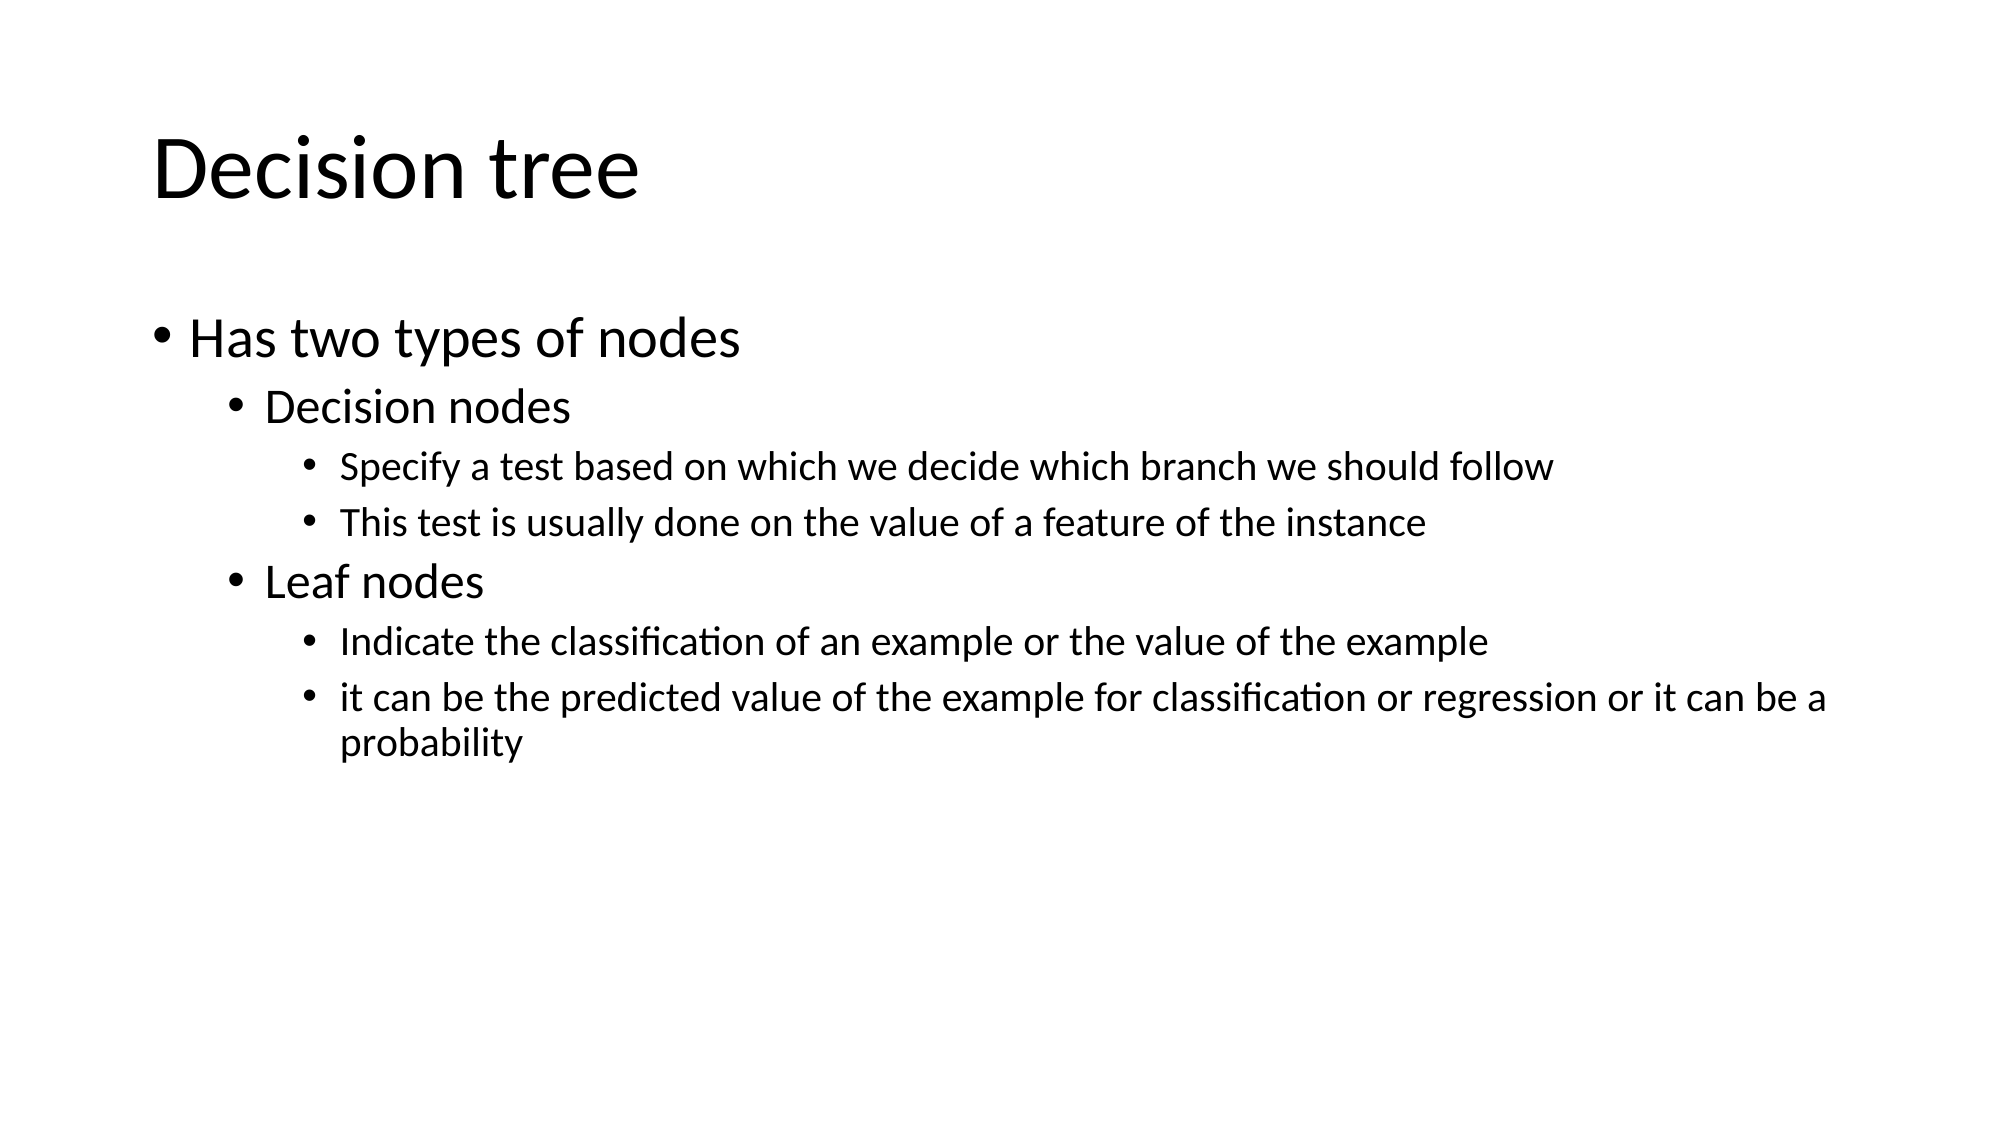

# Decision tree
Has two types of nodes
Decision nodes
Specify a test based on which we decide which branch we should follow
This test is usually done on the value of a feature of the instance
Leaf nodes
Indicate the classification of an example or the value of the example
it can be the predicted value of the example for classification or regression or it can be a probability